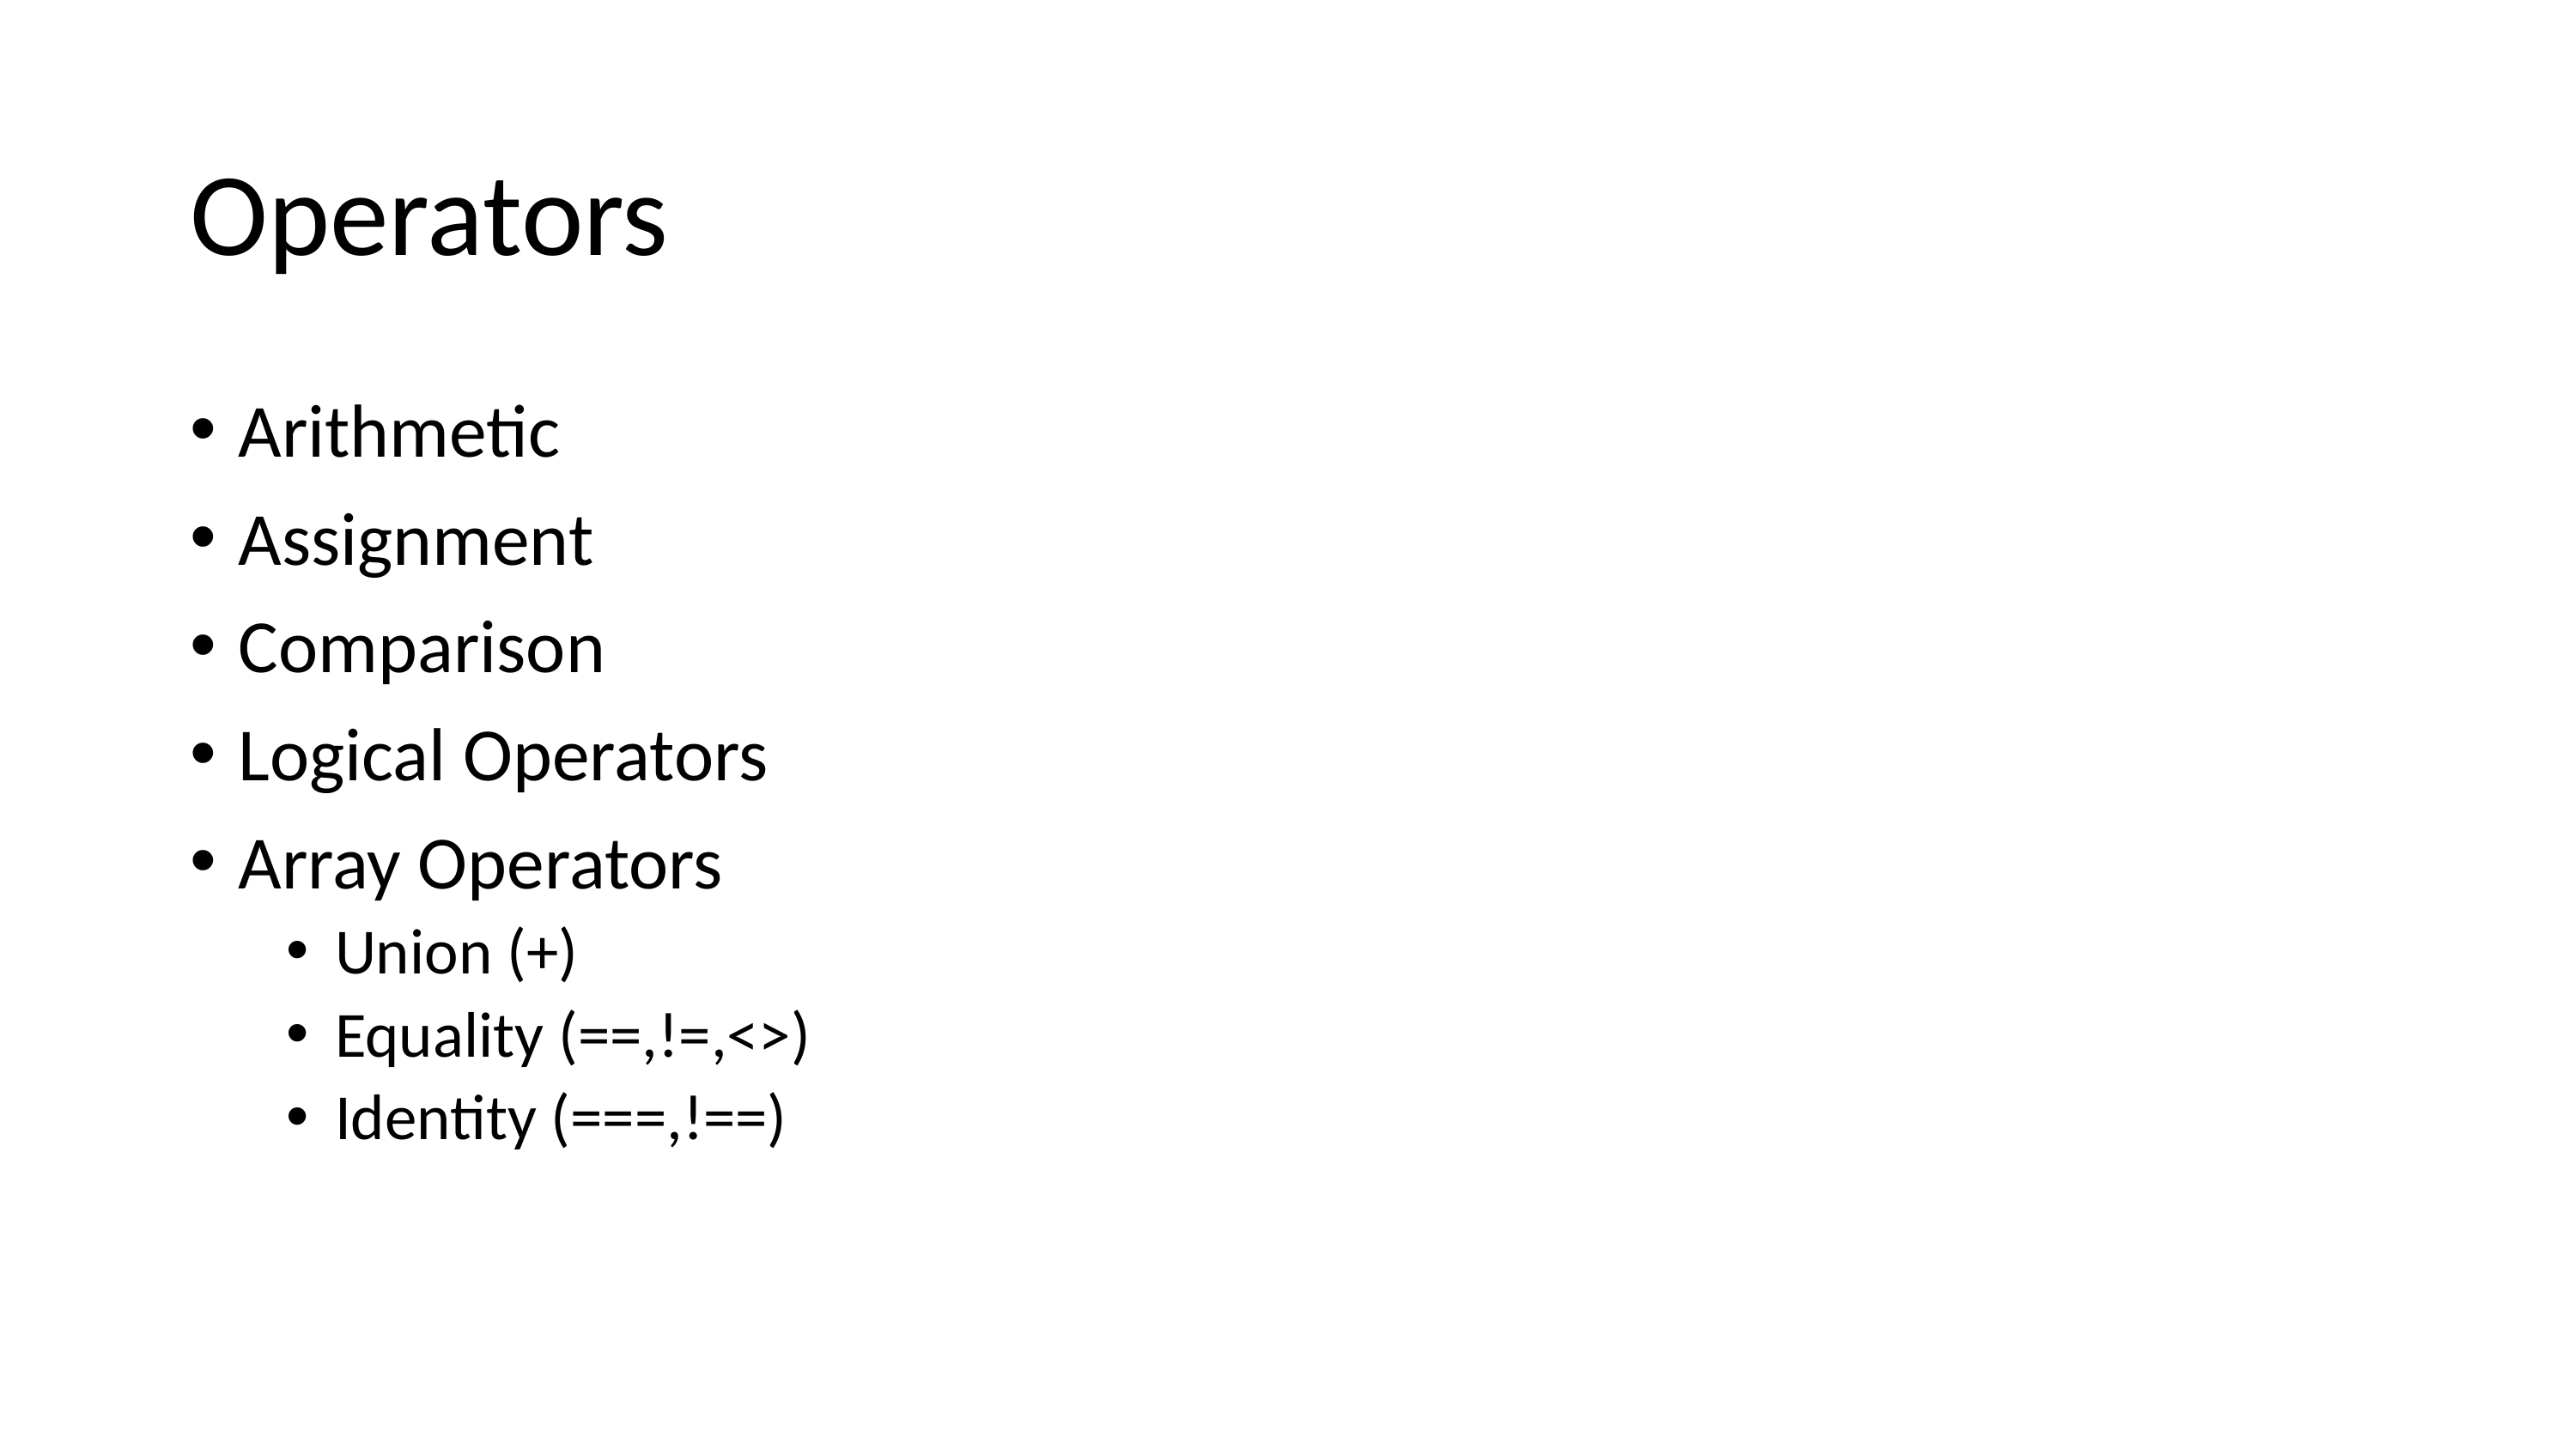

# Operators
Arithmetic
Assignment
Comparison
Logical Operators
Array Operators
Union (+)
Equality (==,!=,<>)
Identity (===,!==)